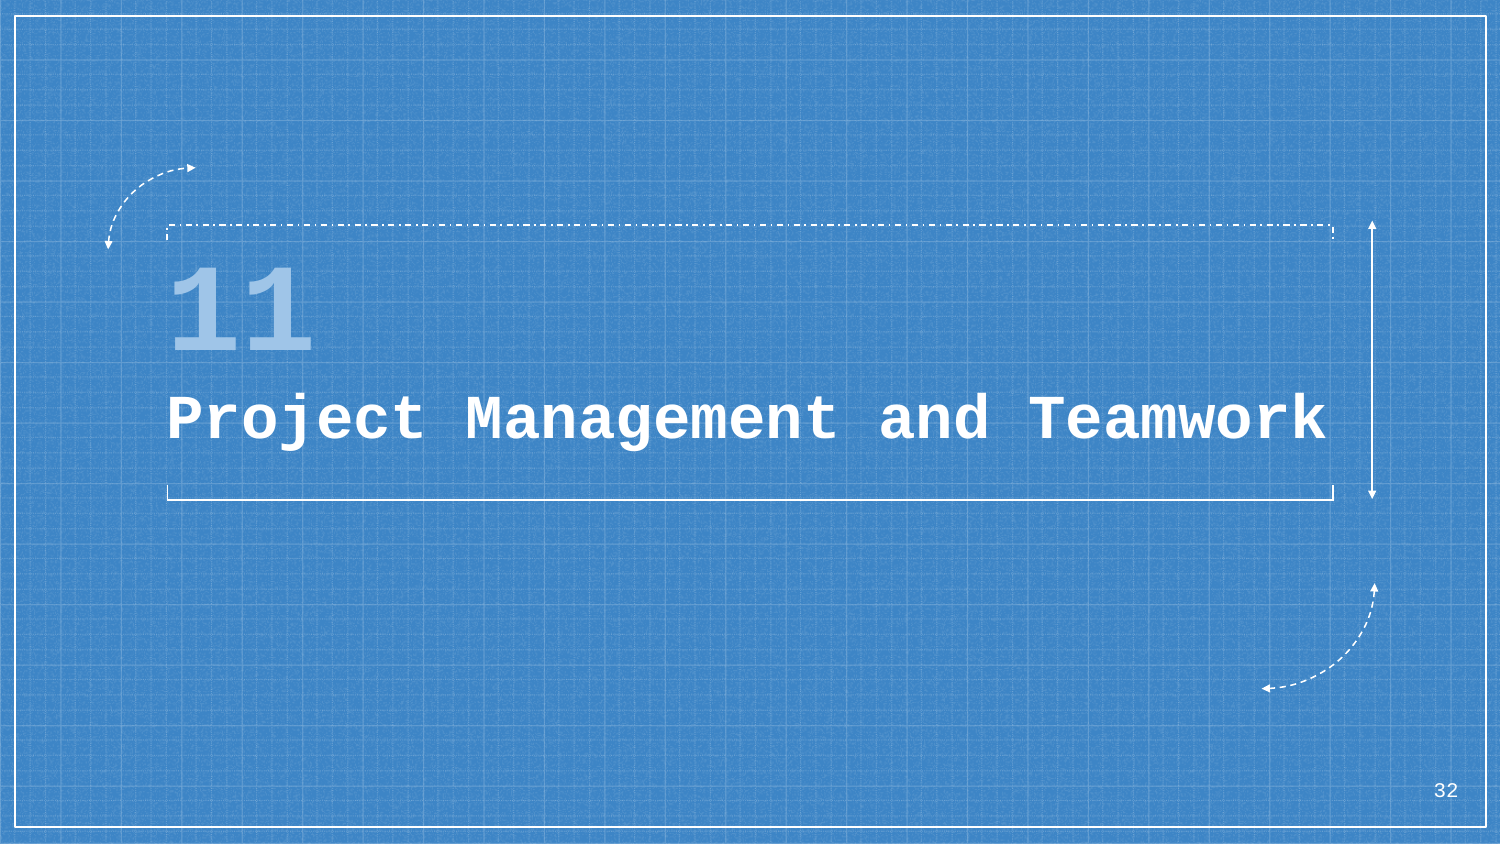

# 11
Project Management and Teamwork
32